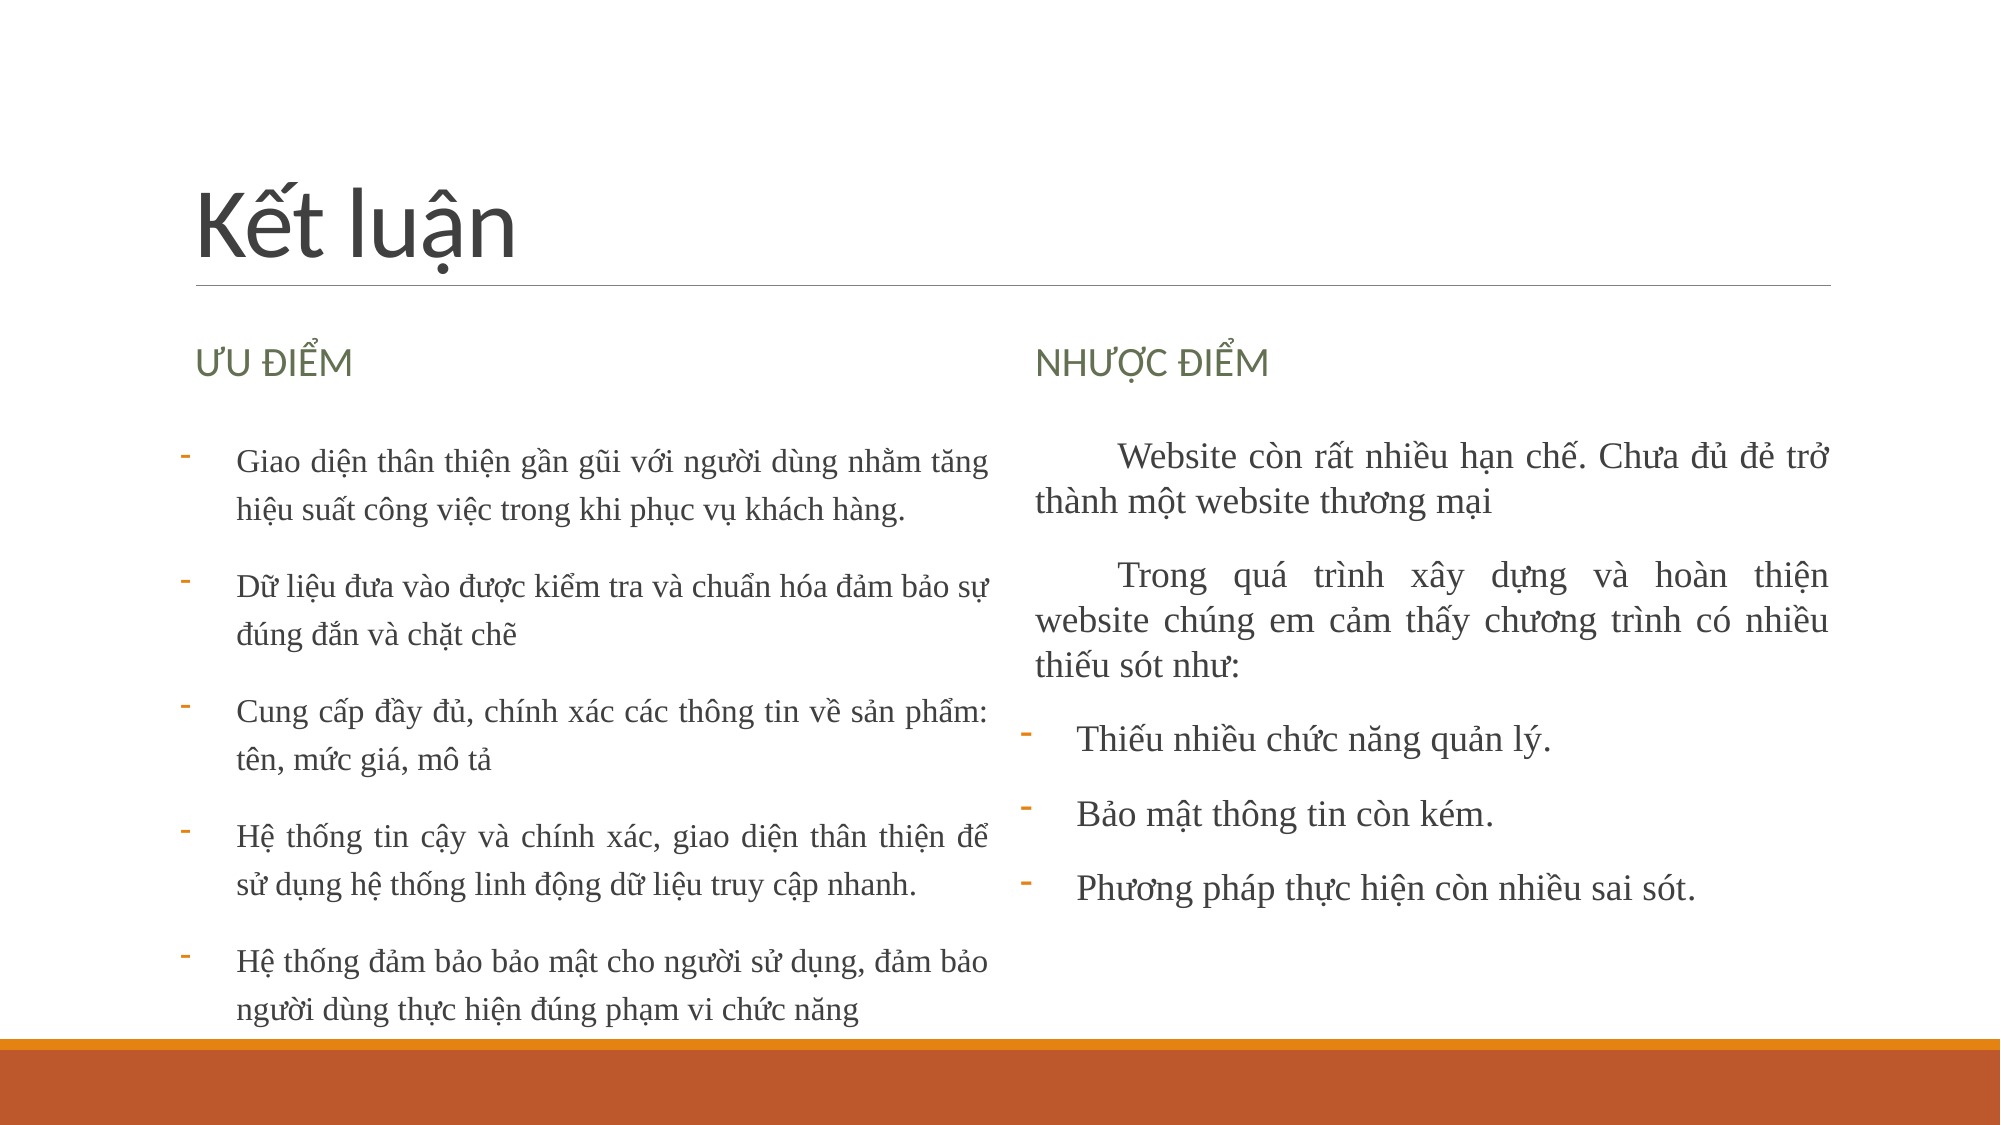

# Kết luận
Ưu điểm
Nhược điểm
Giao diện thân thiện gần gũi với người dùng nhằm tăng hiệu suất công việc trong khi phục vụ khách hàng.
Dữ liệu đưa vào được kiểm tra và chuẩn hóa đảm bảo sự đúng đắn và chặt chẽ
Cung cấp đầy đủ, chính xác các thông tin về sản phẩm: tên, mức giá, mô tả
Hệ thống tin cậy và chính xác, giao diện thân thiện để sử dụng hệ thống linh động dữ liệu truy cập nhanh.
Hệ thống đảm bảo bảo mật cho người sử dụng, đảm bảo người dùng thực hiện đúng phạm vi chức năng
Website còn rất nhiều hạn chế. Chưa đủ đẻ trở thành một website thương mại
Trong quá trình xây dựng và hoàn thiện website chúng em cảm thấy chương trình có nhiều thiếu sót như:
Thiếu nhiều chức năng quản lý.
Bảo mật thông tin còn kém.
Phương pháp thực hiện còn nhiều sai sót.